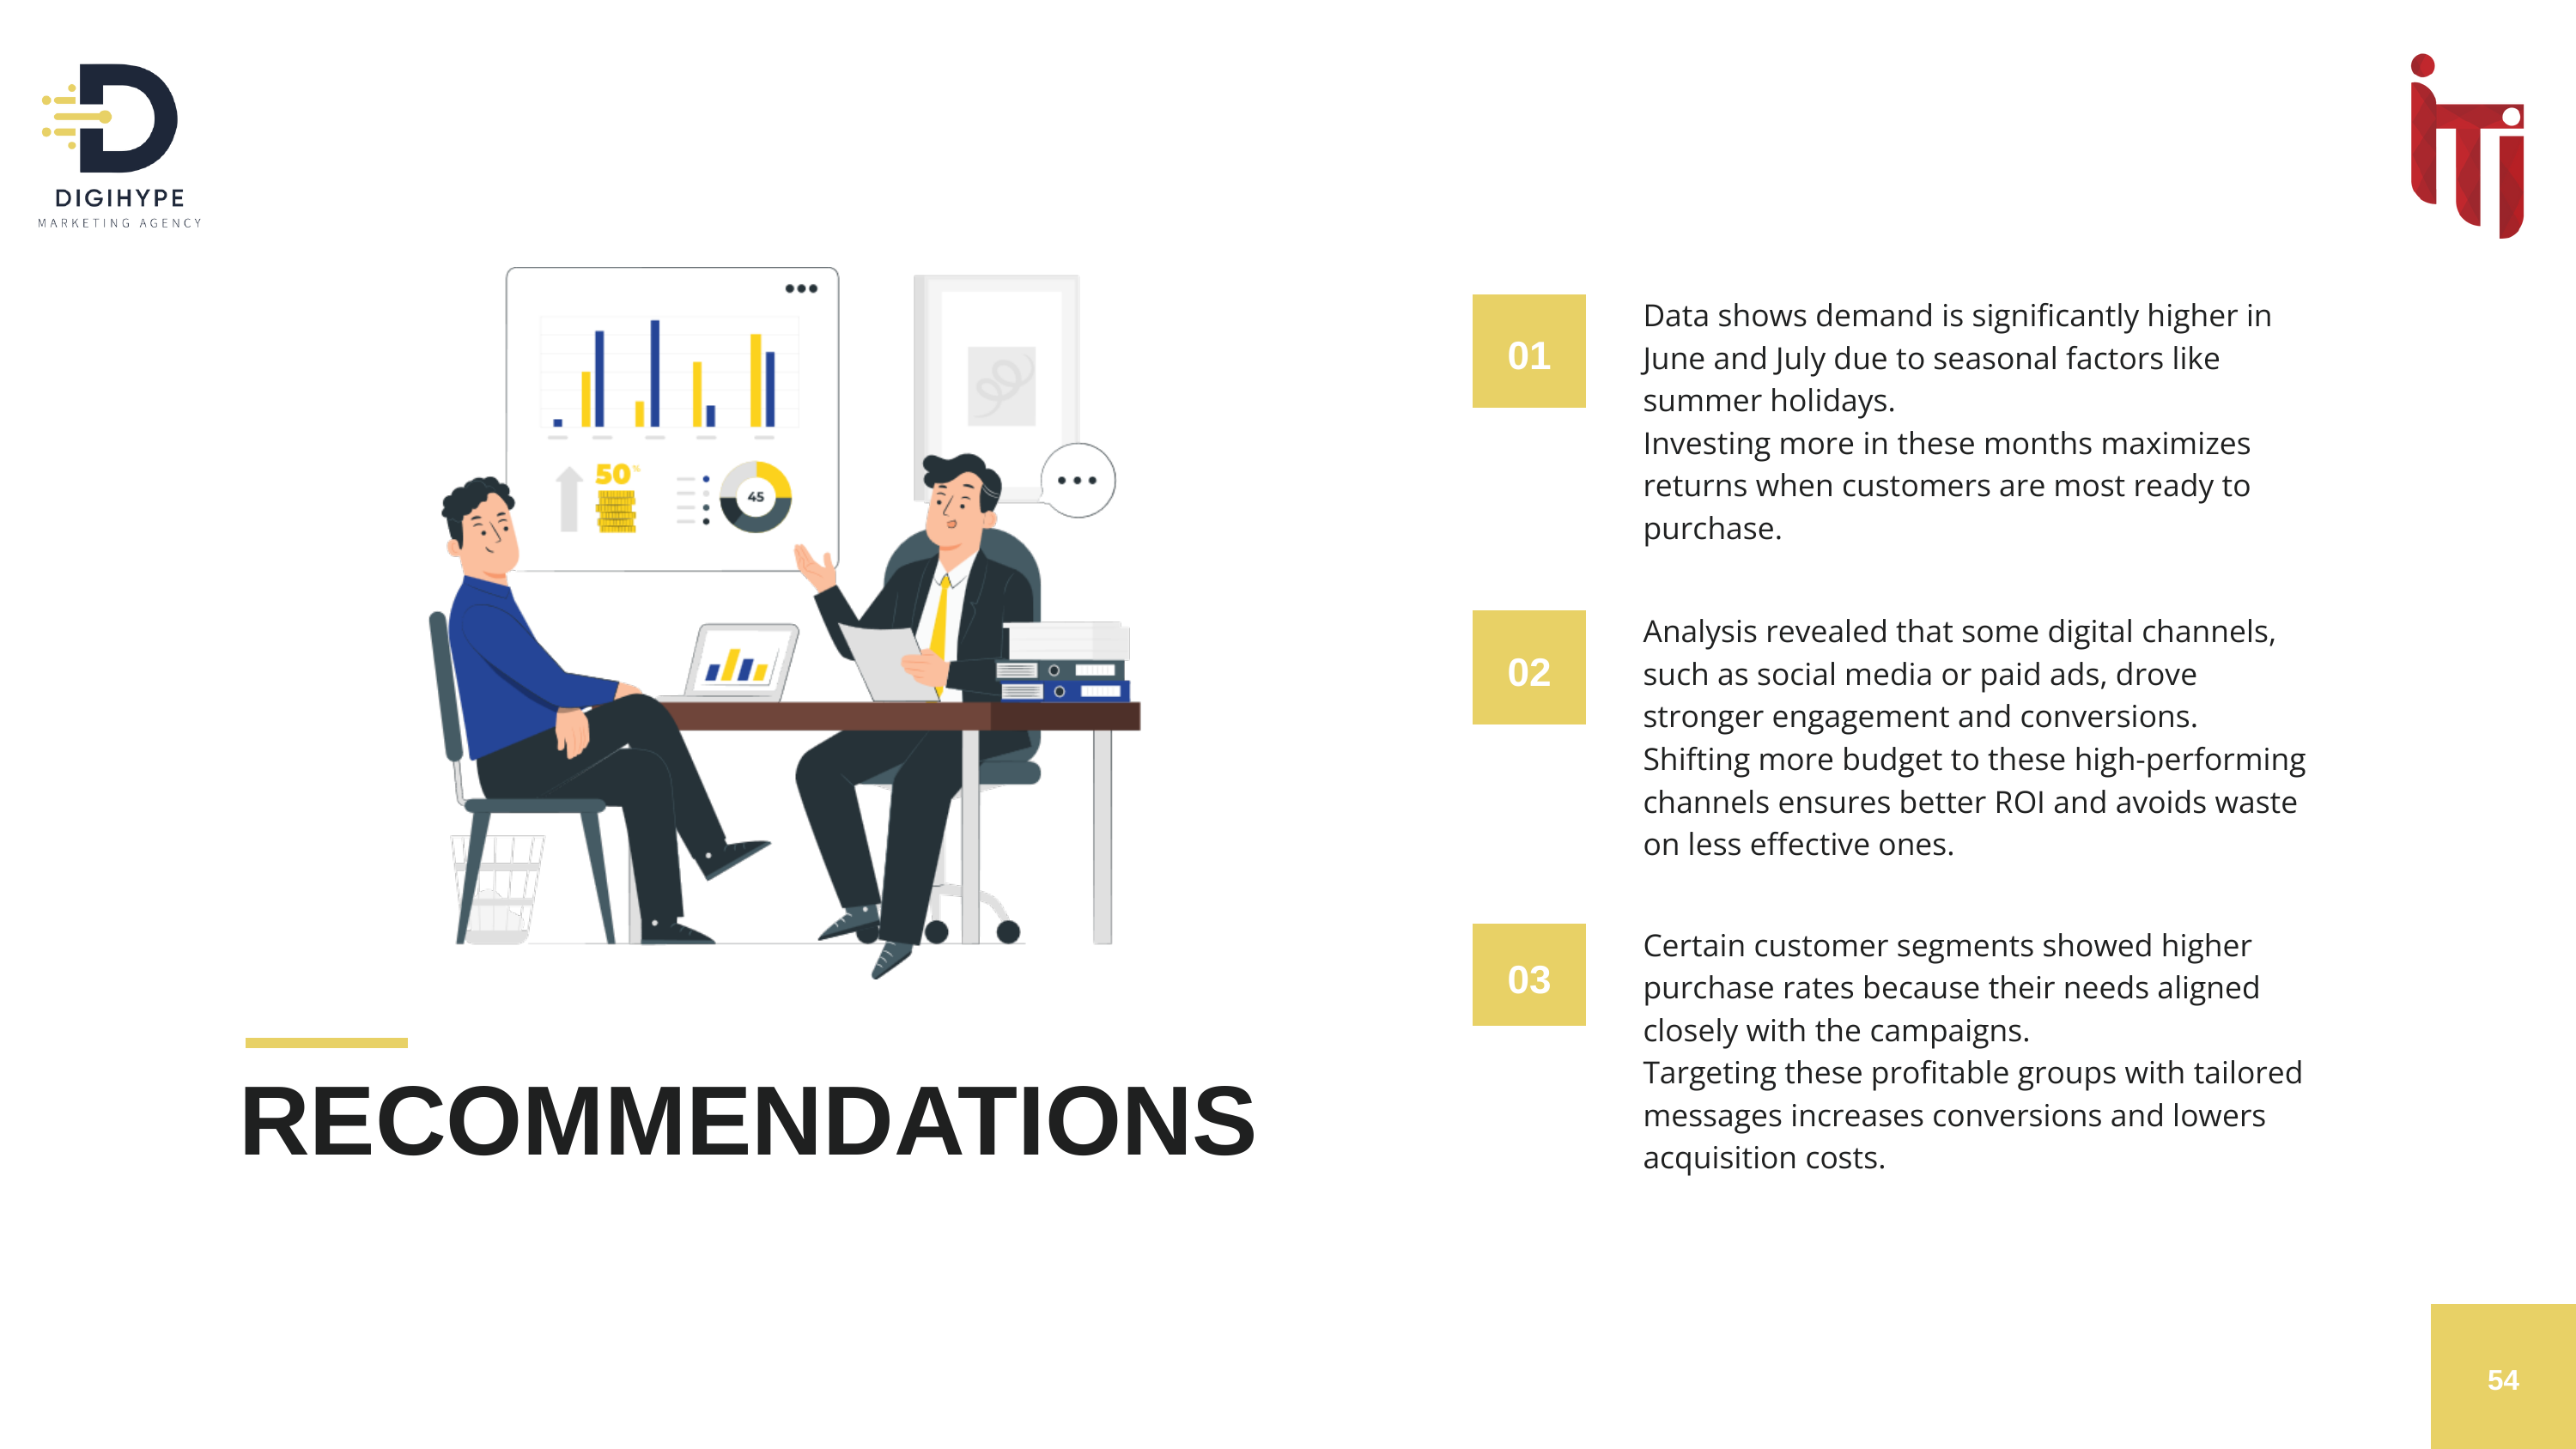

Data shows demand is significantly higher in June and July due to seasonal factors like summer holidays.
Investing more in these months maximizes returns when customers are most ready to purchase.

01
Analysis revealed that some digital channels, such as social media or paid ads, drove stronger engagement and conversions.
Shifting more budget to these high-performing channels ensures better ROI and avoids waste on less effective ones.

02
Certain customer segments showed higher purchase rates because their needs aligned closely with the campaigns.
Targeting these profitable groups with tailored messages increases conversions and lowers acquisition costs.

03

RECOMMENDATIONS
04

54